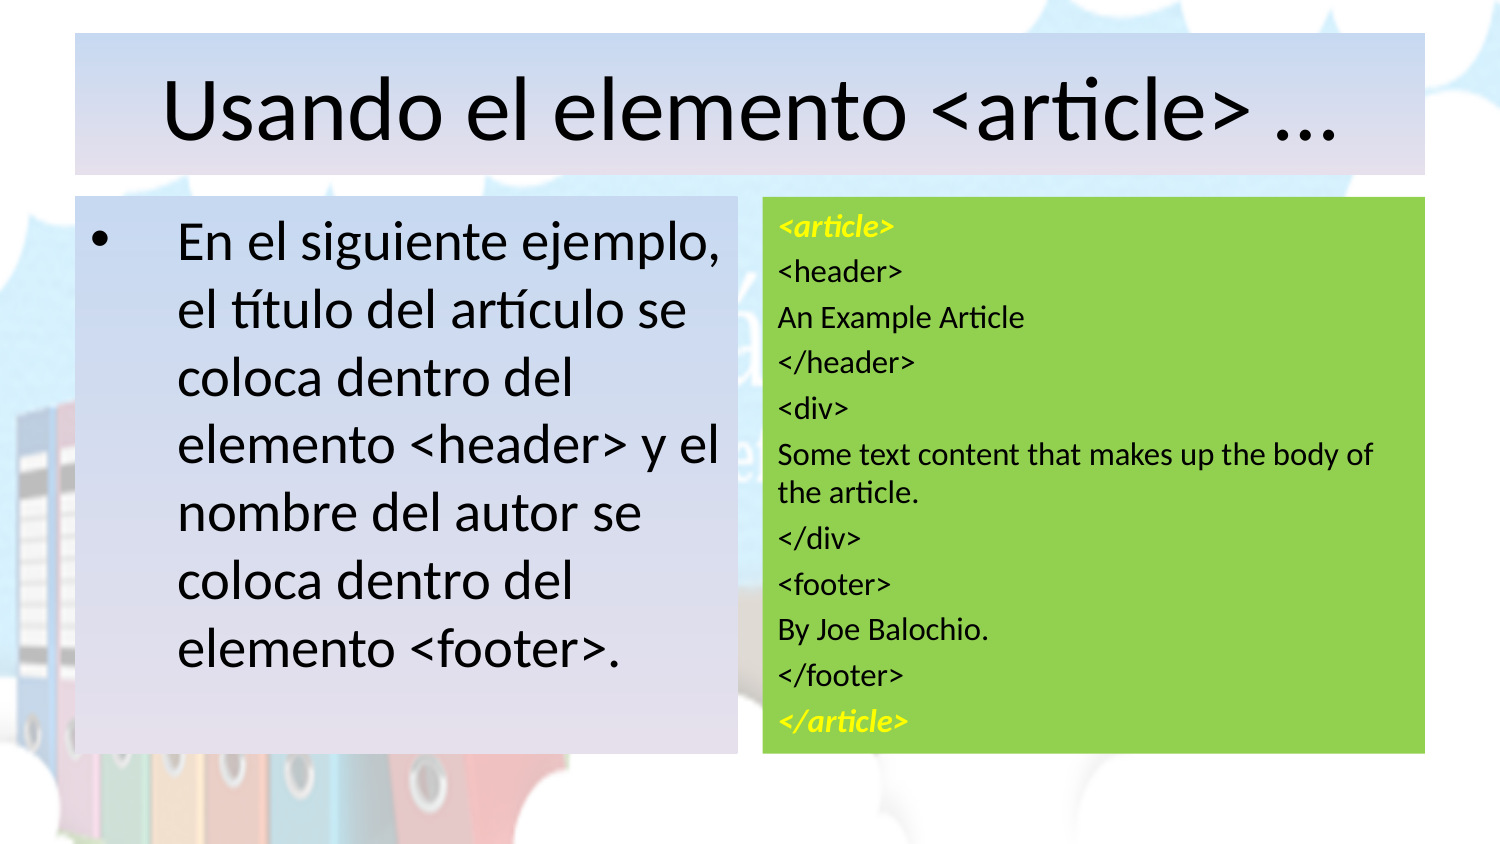

# Usando el elemento <article> …
En el siguiente ejemplo, el título del artículo se coloca dentro del elemento <header> y el nombre del autor se coloca dentro del elemento <footer>.
<article>
<header>
An Example Article
</header>
<div>
Some text content that makes up the body of the article.
</div>
<footer>
By Joe Balochio.
</footer>
</article>